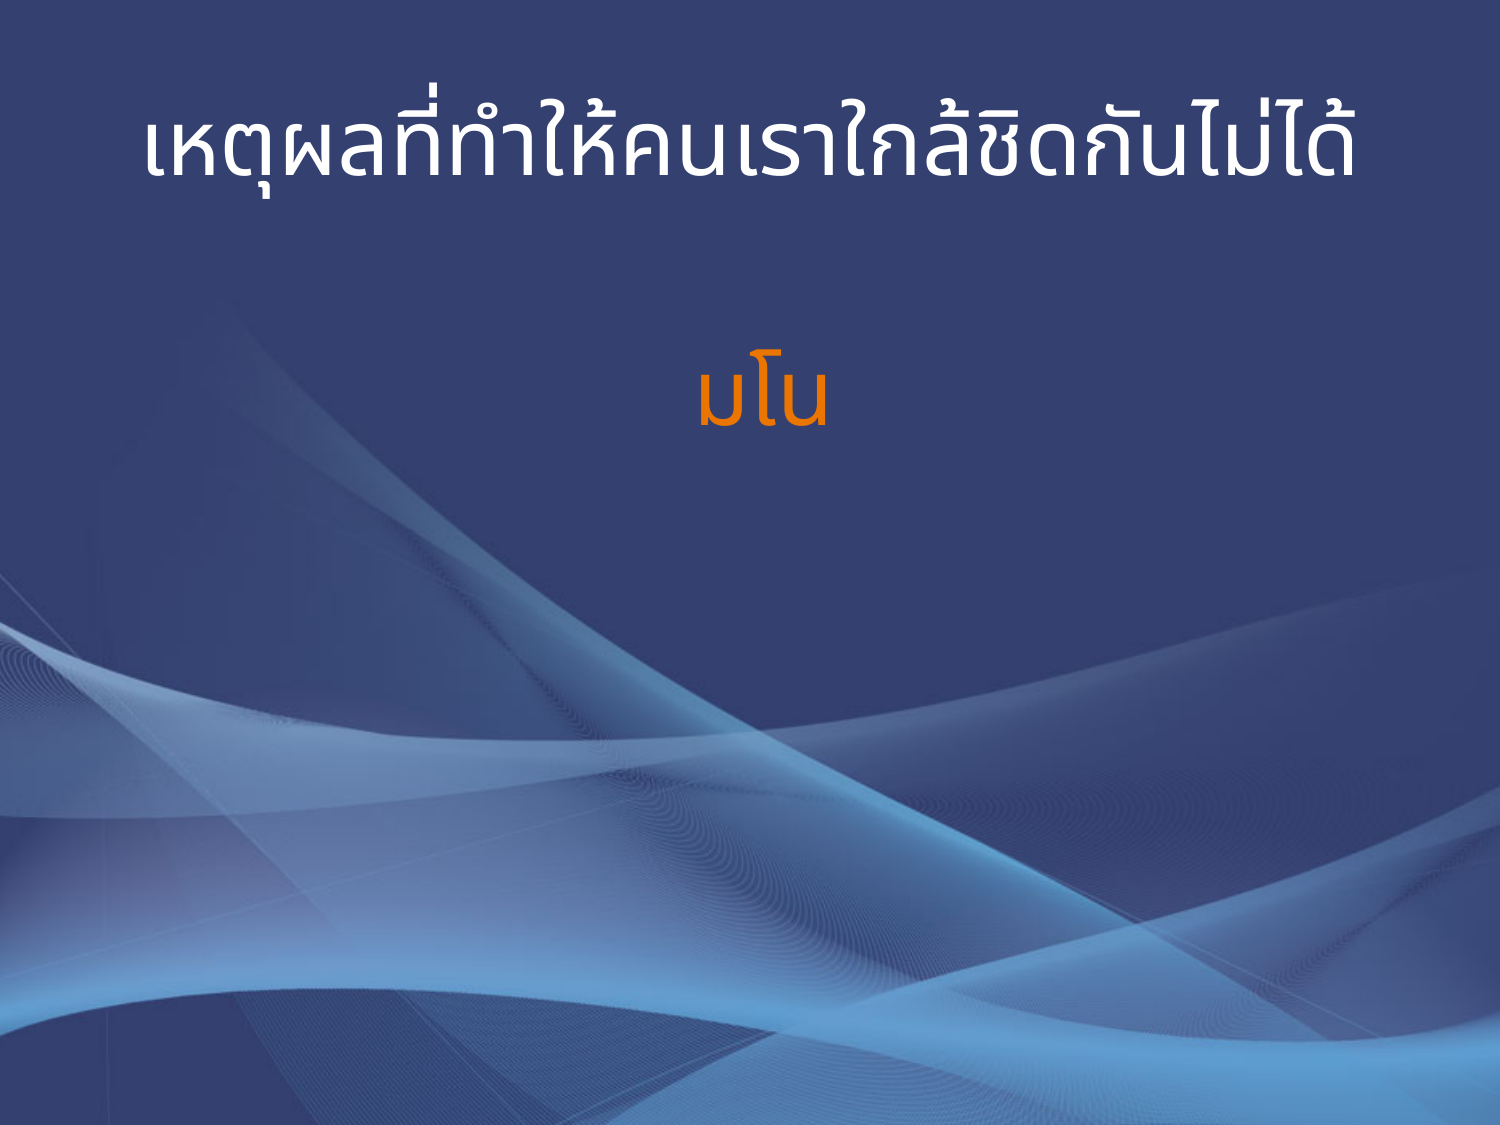

เหตุผลที่ทำให้คนเราใกล้ชิดกันไม่ได้
# มโน